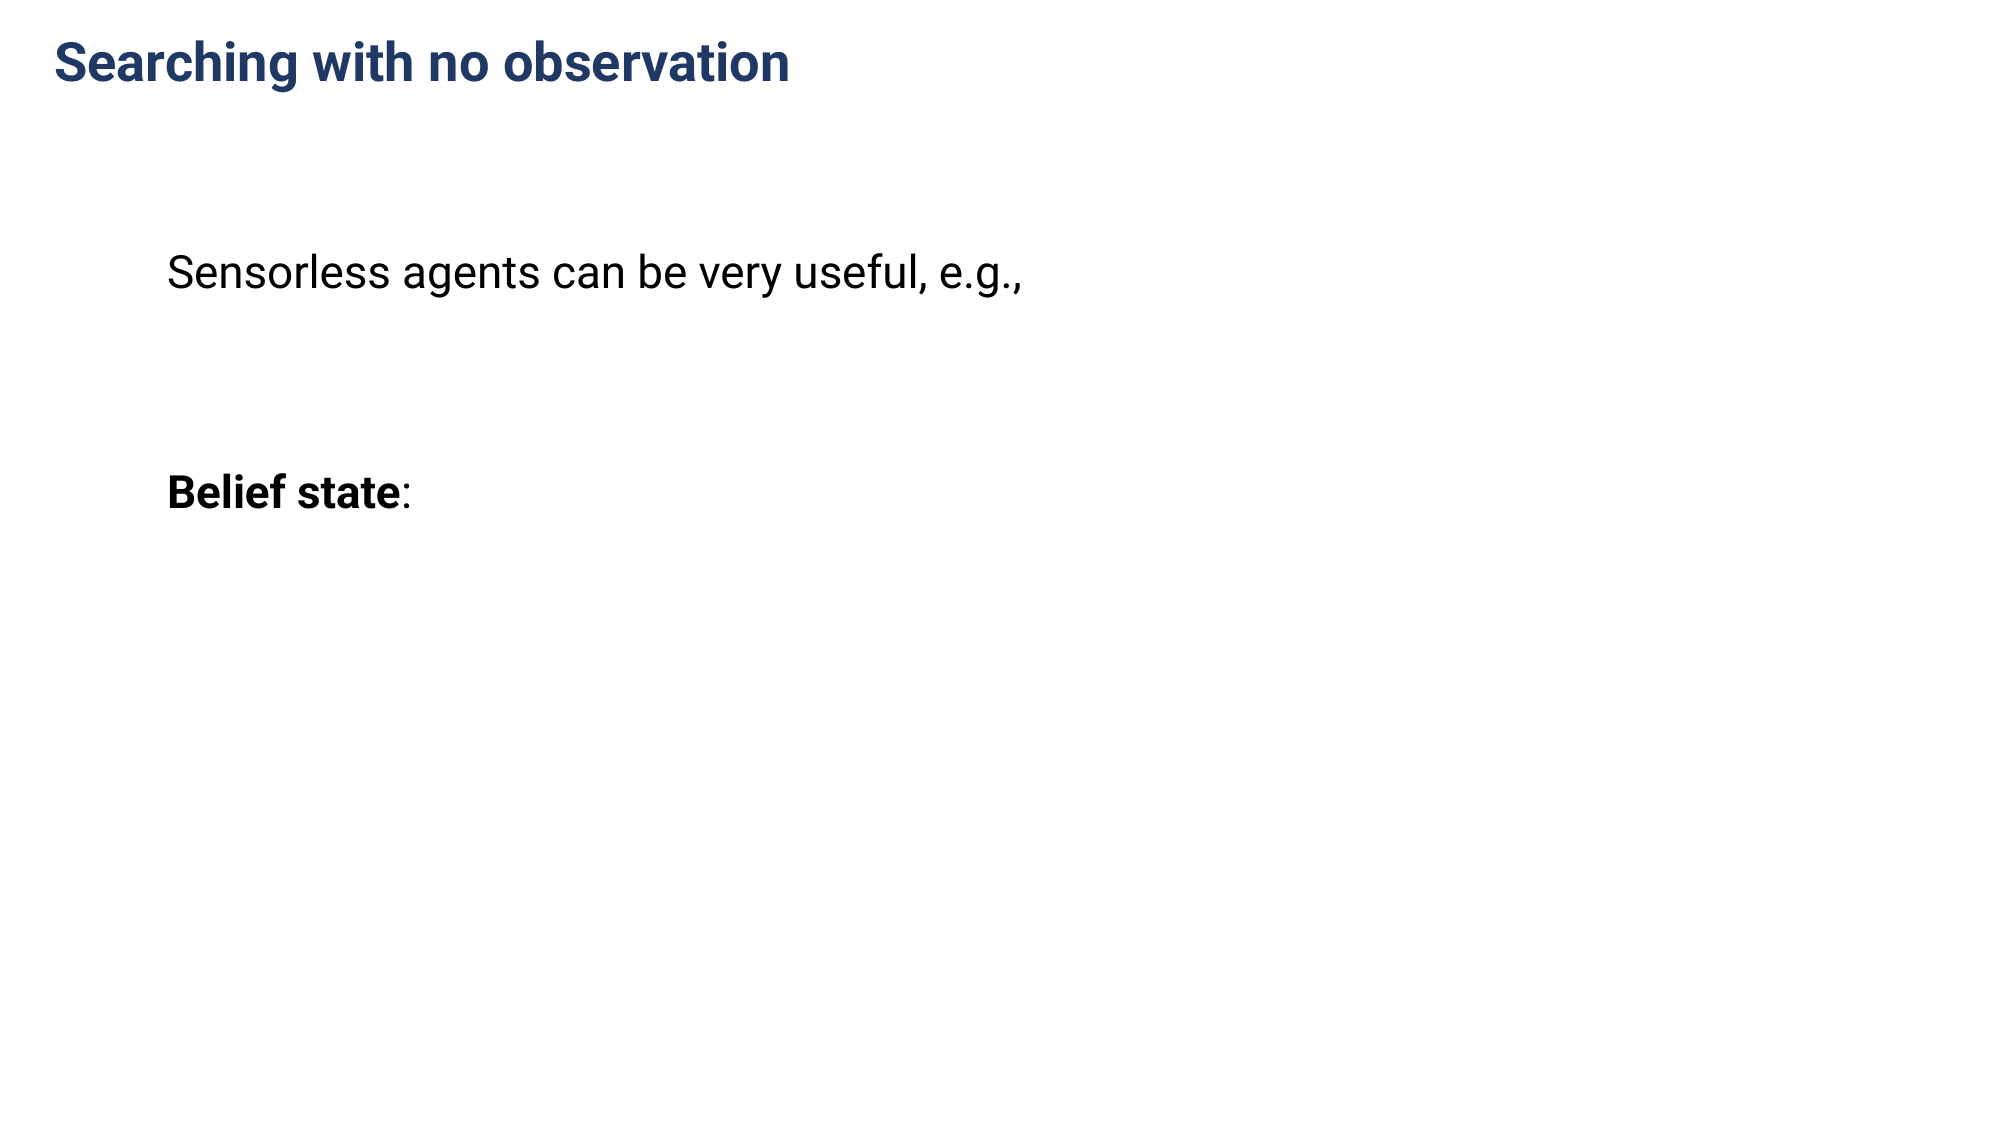

Searching with no observation

Sensorless agents can be very useful, e.g.,

Belief state: